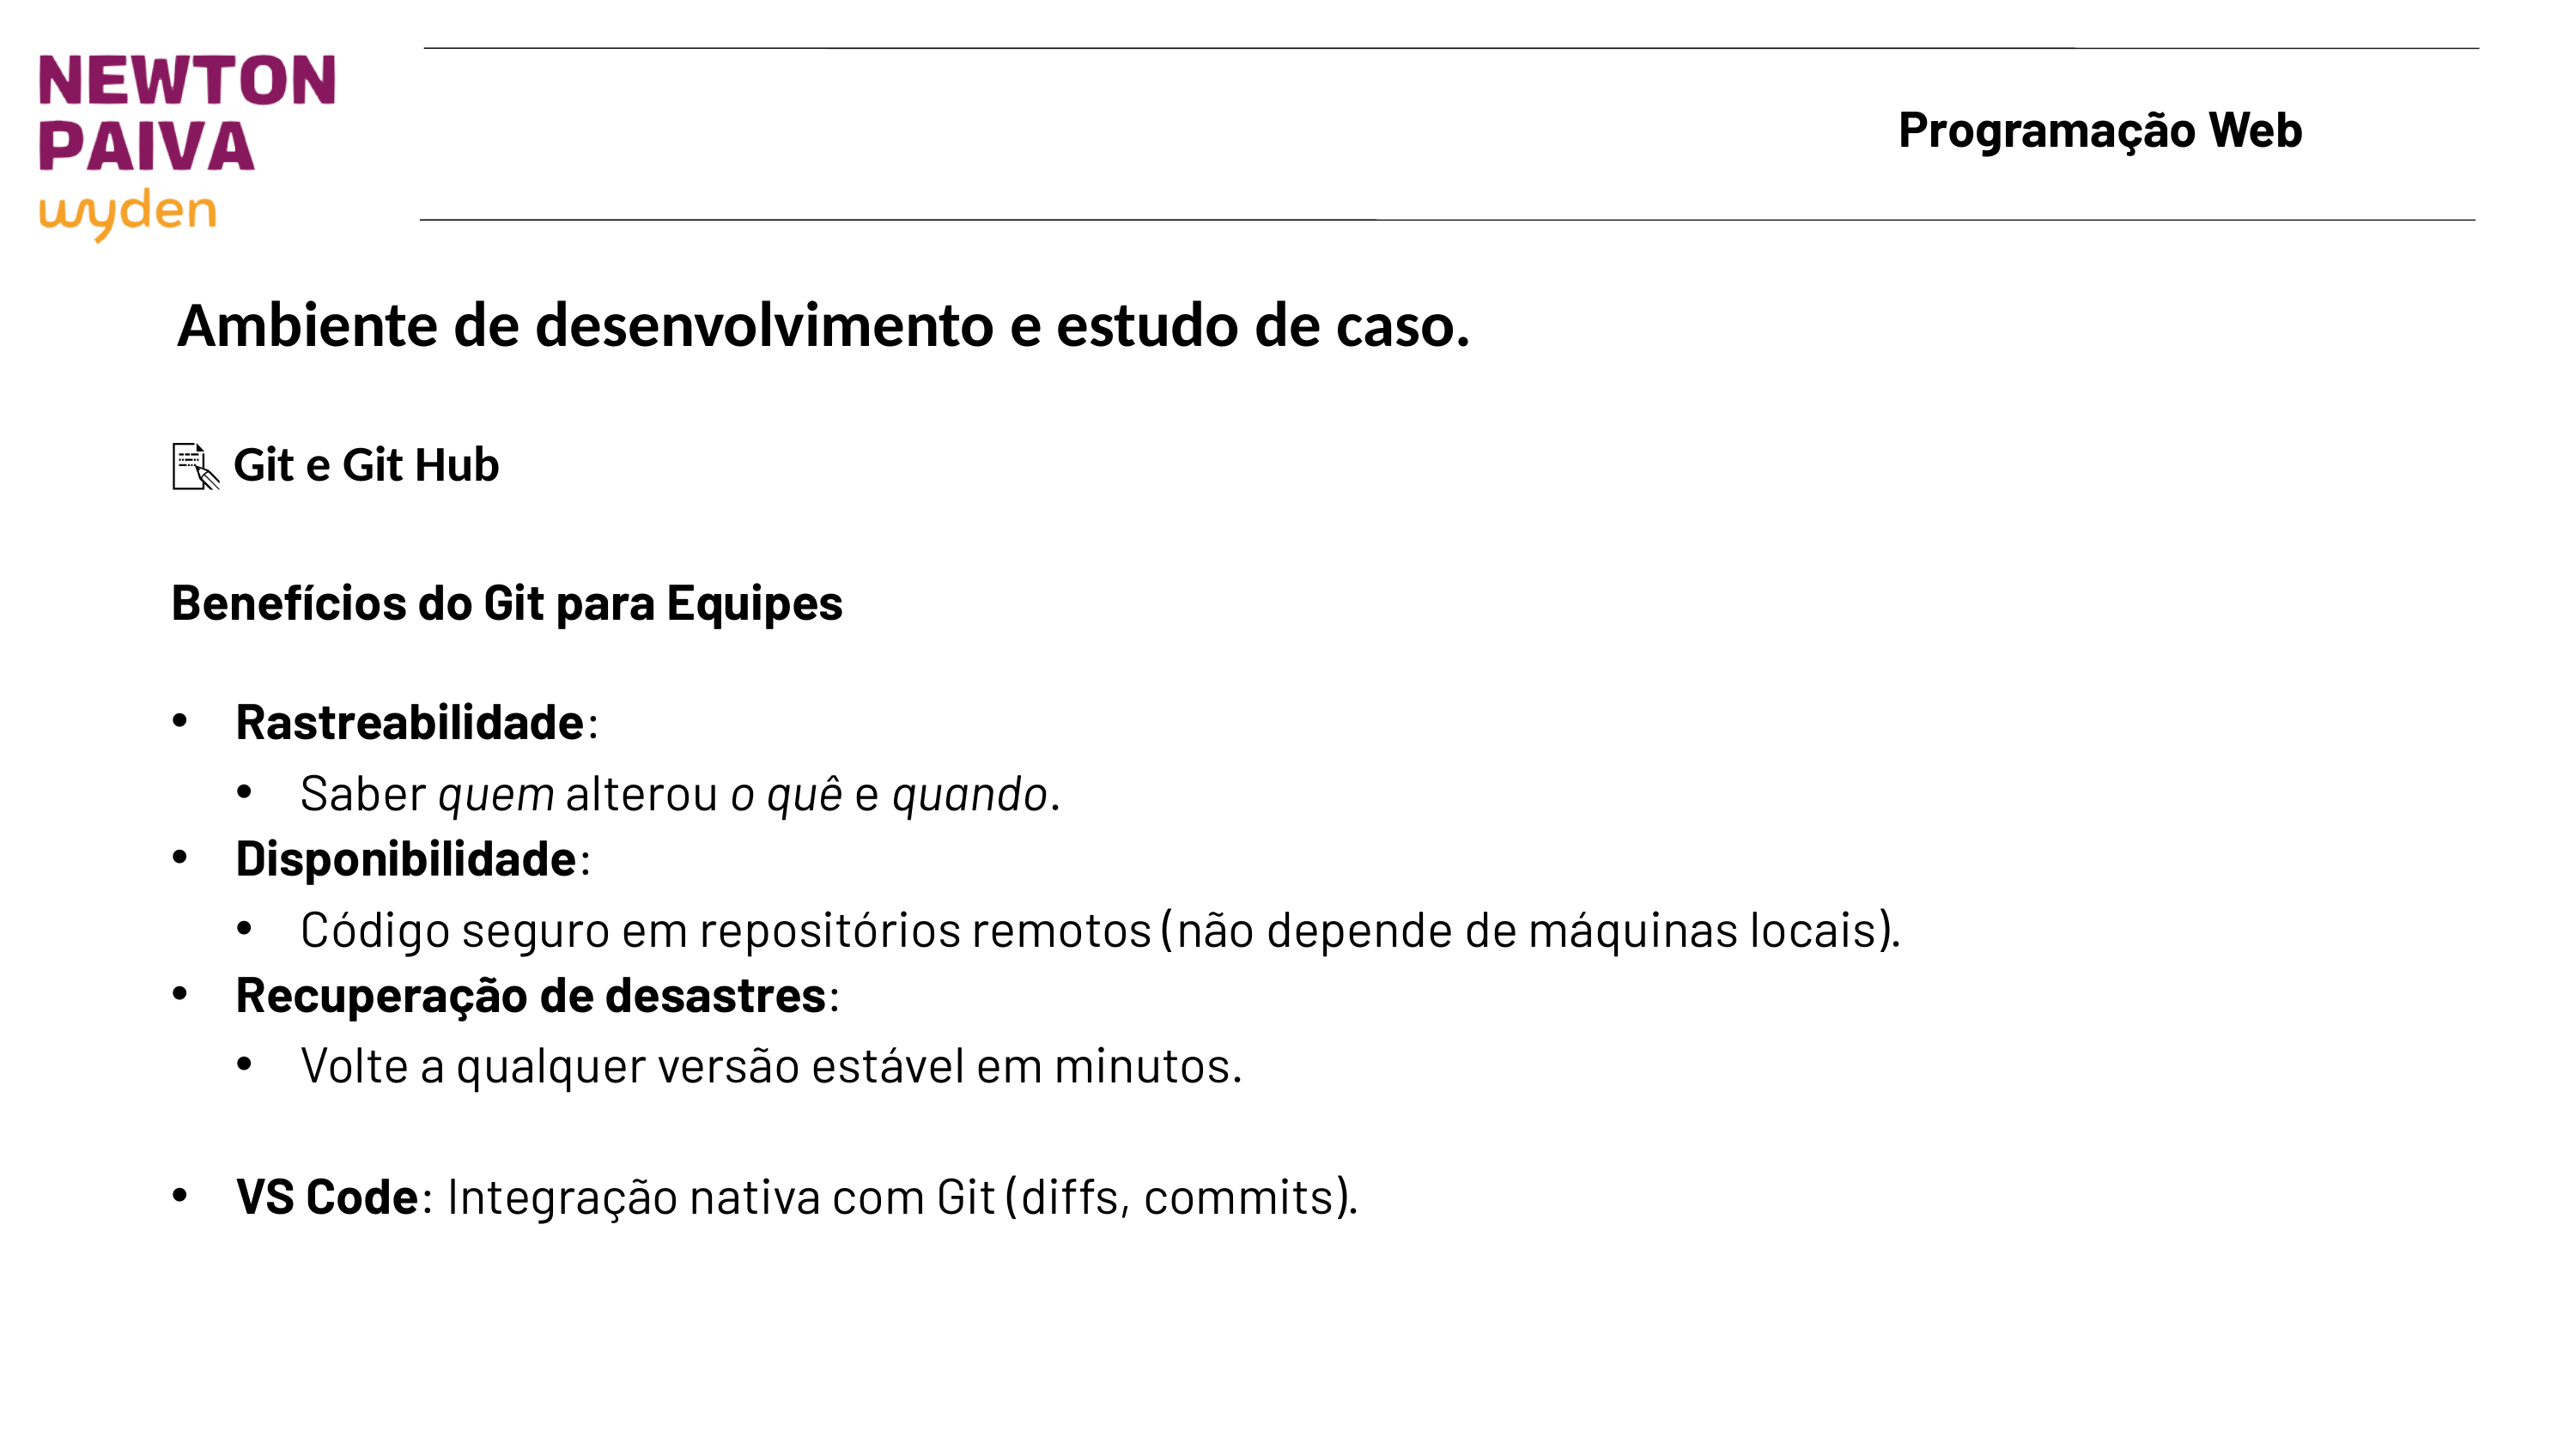

# Ambiente de desenvolvimento e estudo de caso.
📝 Git e Git Hub
Benefícios do Git para Equipes

Rastreabilidade:
Saber quem alterou o quê e quando.
Disponibilidade:
Código seguro em repositórios remotos (não depende de máquinas locais).
Recuperação de desastres:
Volte a qualquer versão estável em minutos.

VS Code: Integração nativa com Git (diffs, commits).